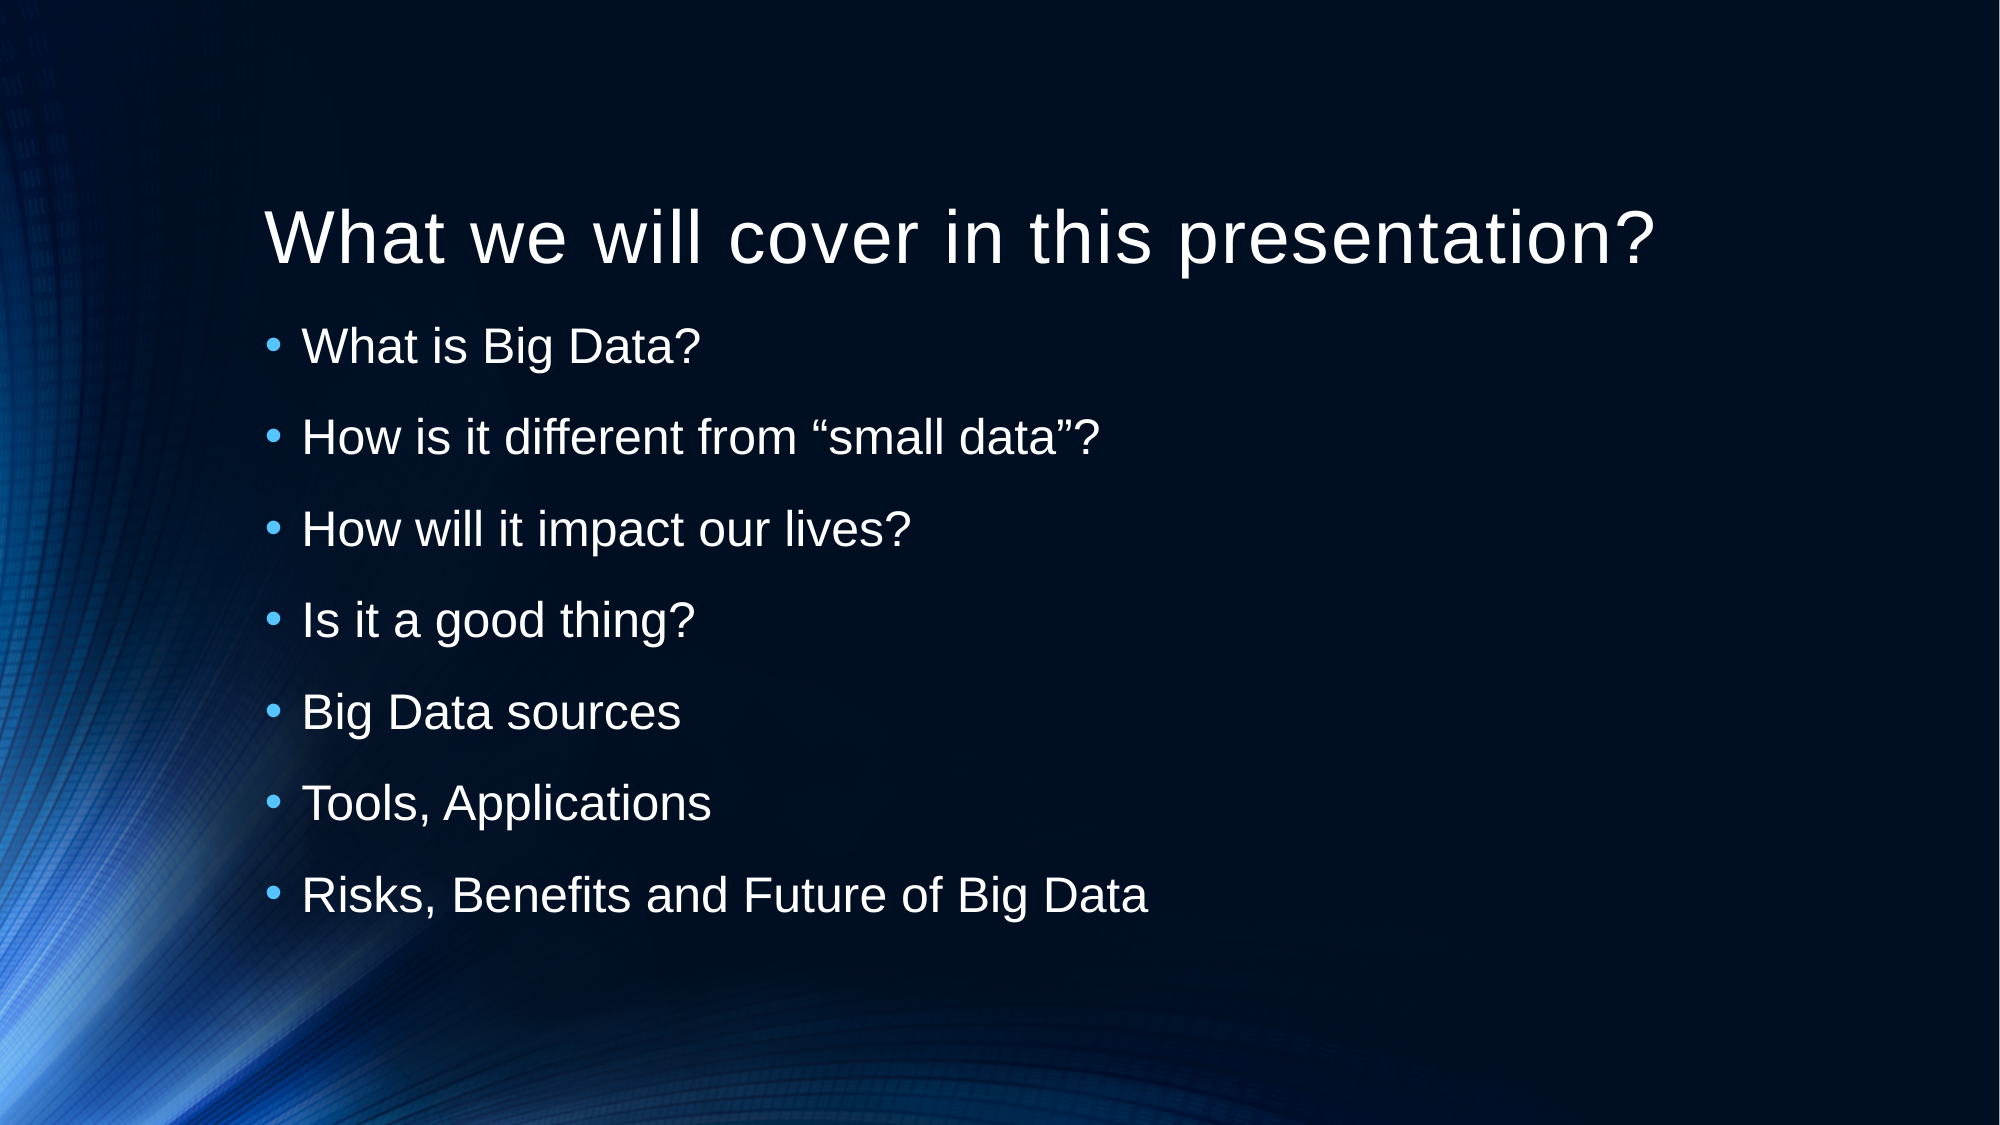

# What we will cover in this presentation?
What is Big Data?
How is it different from “small data”?
How will it impact our lives?
Is it a good thing?
Big Data sources
Tools, Applications
Risks, Benefits and Future of Big Data